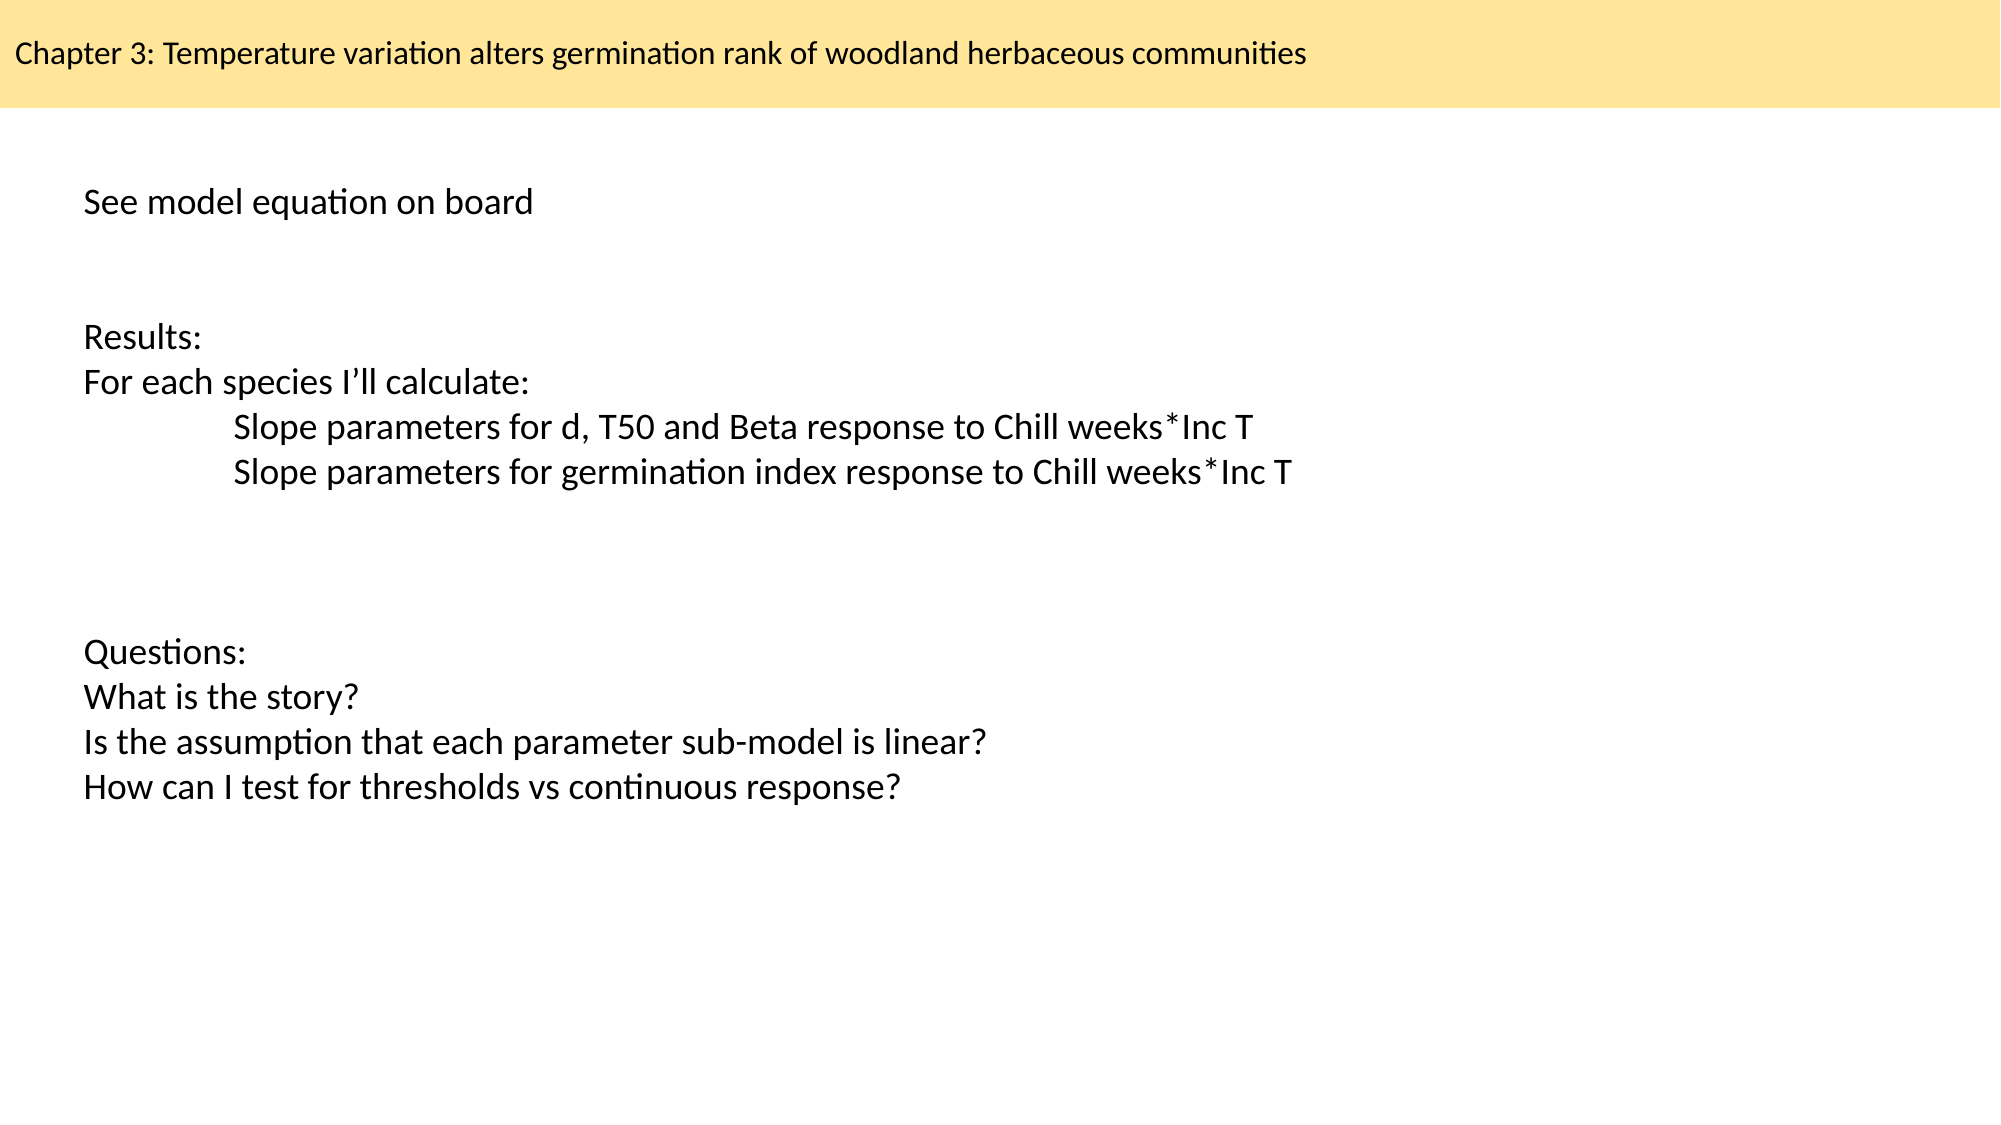

# Chapter 3: Temperature variation alters germination rank of woodland herbaceous communities
See model equation on board

Results:
For each species I’ll calculate:
	Slope parameters for d, T50 and Beta response to Chill weeks*Inc T
	Slope parameters for germination index response to Chill weeks*Inc T

Questions:
What is the story?
Is the assumption that each parameter sub-model is linear?
How can I test for thresholds vs continuous response?